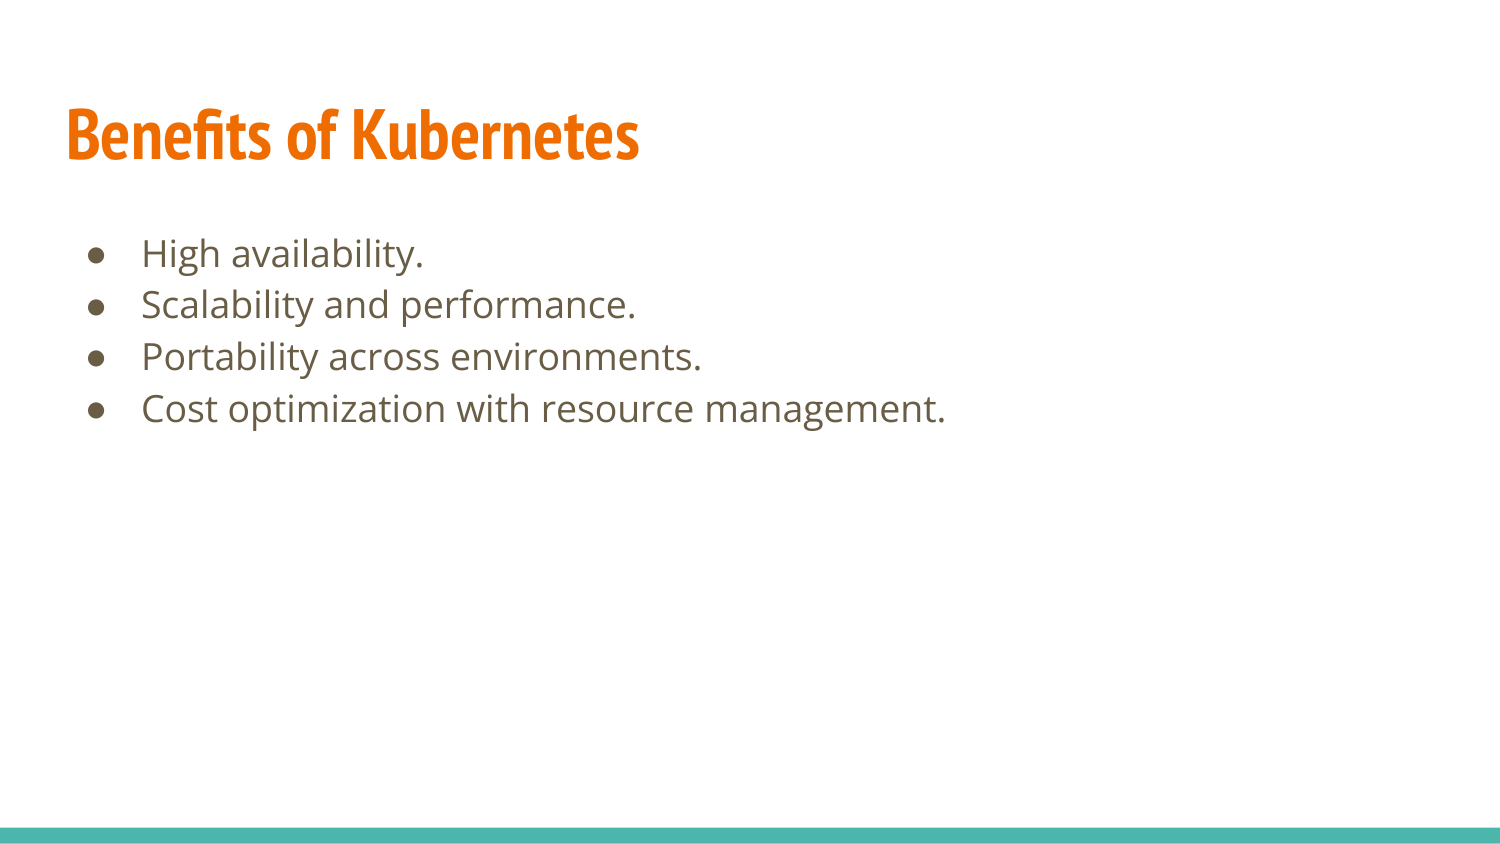

# Benefits of Kubernetes
High availability.
Scalability and performance.
Portability across environments.
Cost optimization with resource management.